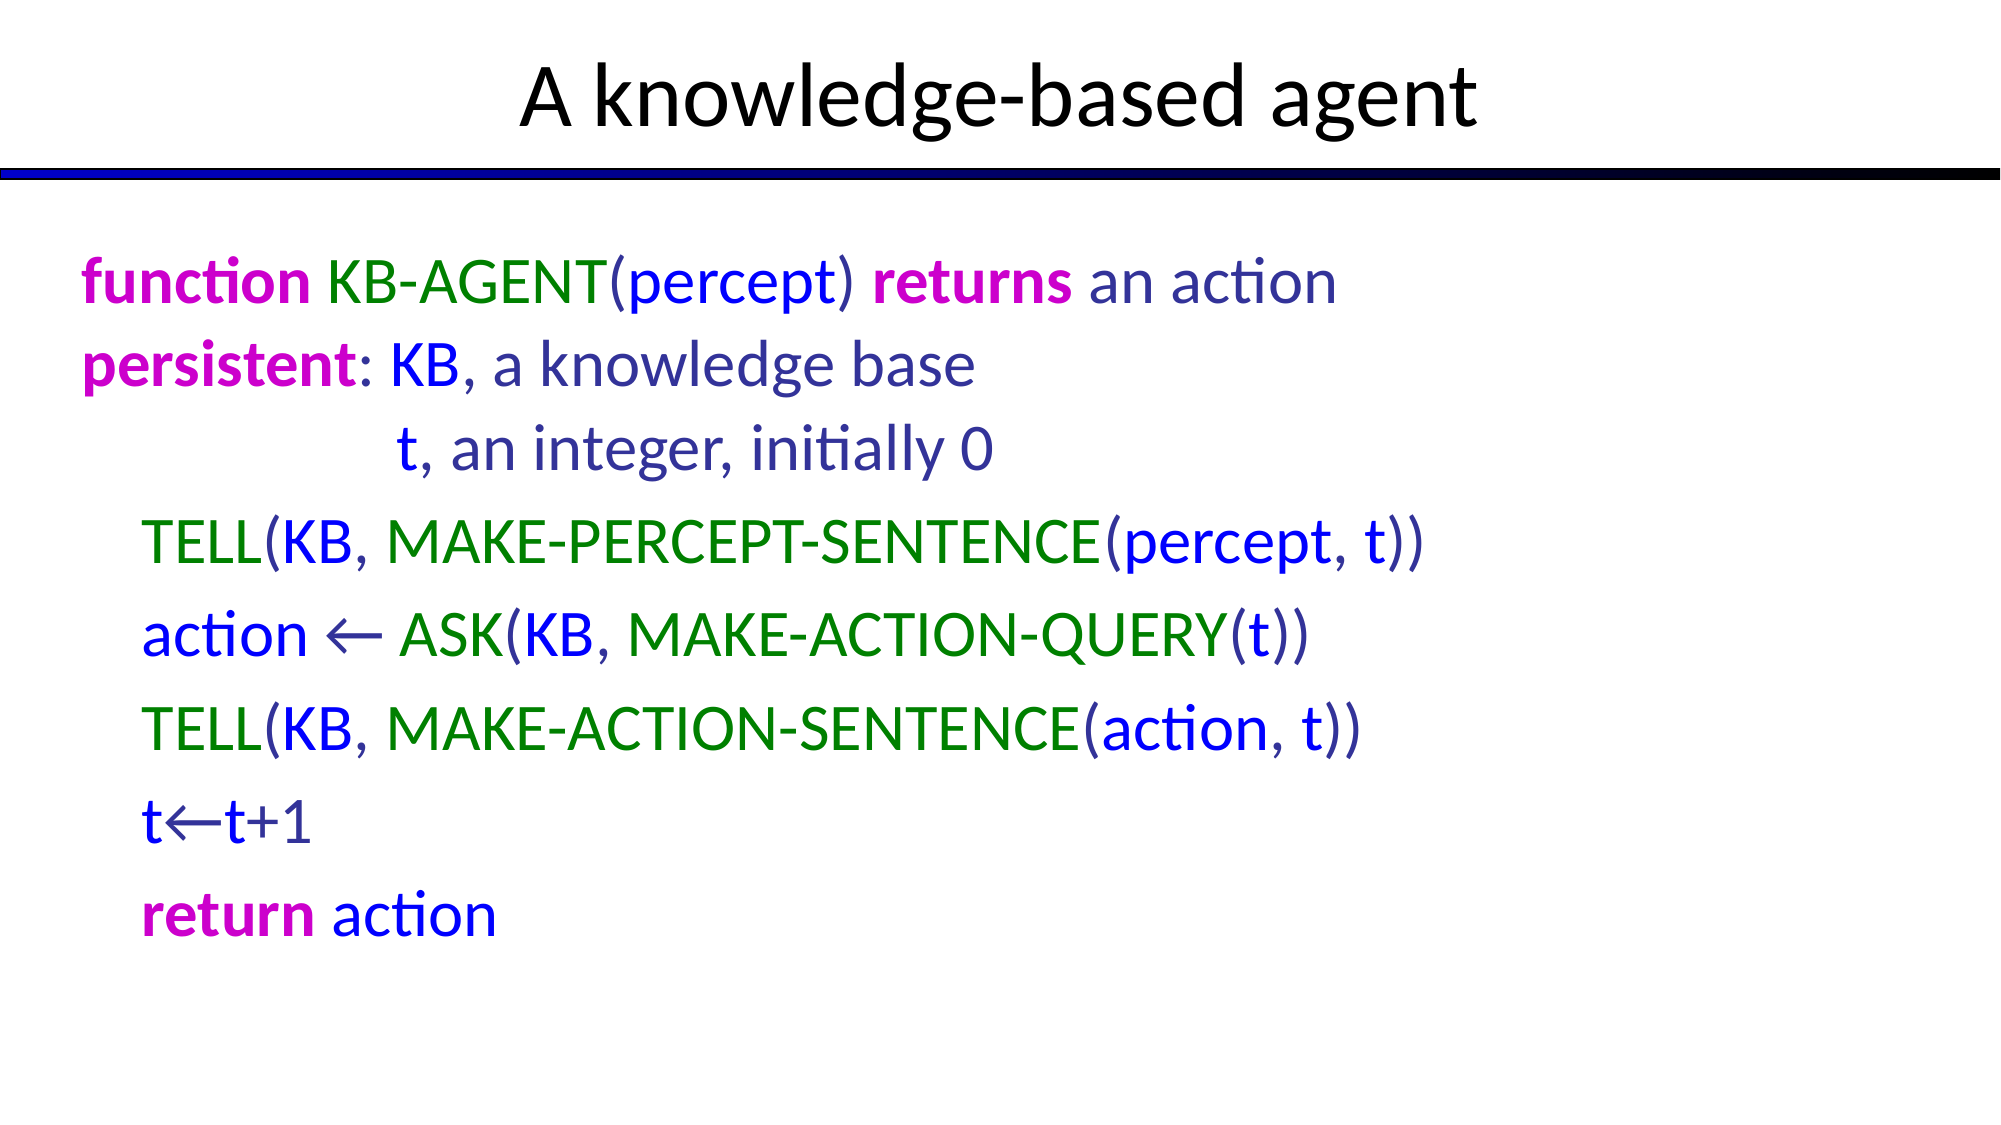

# A knowledge-based agent
function KB-AGENT(percept) returns an action
persistent: KB, a knowledge base
                     t, an integer, initially 0
    TELL(KB, MAKE-PERCEPT-SENTENCE(percept, t))
    action ← ASK(KB, MAKE-ACTION-QUERY(t))
    TELL(KB, MAKE-ACTION-SENTENCE(action, t))
    t←t+1
    return action